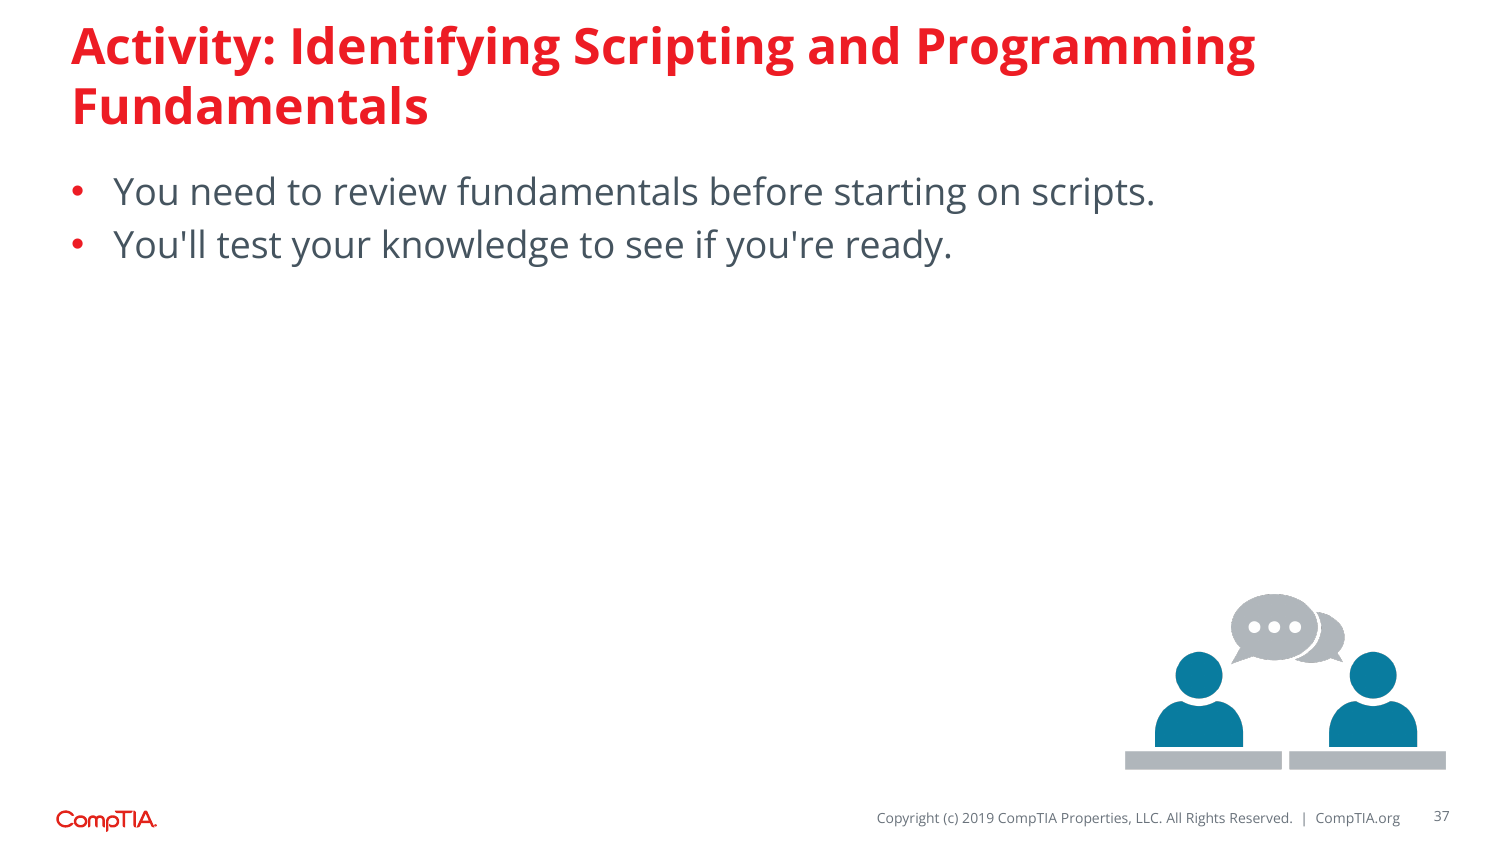

# Activity: Identifying Scripting and Programming Fundamentals
You need to review fundamentals before starting on scripts.
You'll test your knowledge to see if you're ready.
37